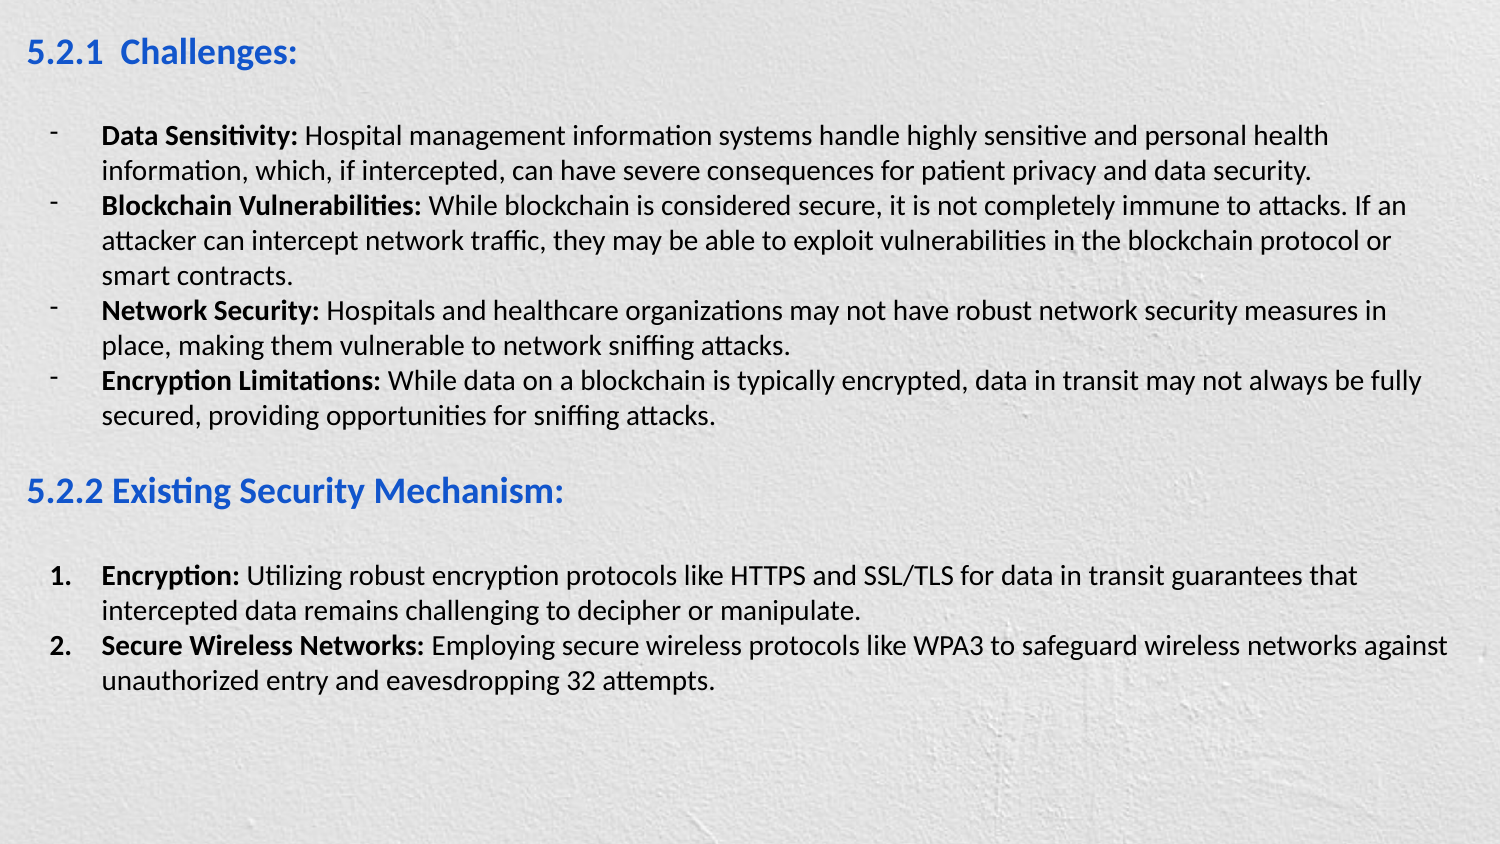

5.2.1  Challenges:

Data Sensitivity: Hospital management information systems handle highly sensitive and personal health information, which, if intercepted, can have severe consequences for patient privacy and data security.
Blockchain Vulnerabilities: While blockchain is considered secure, it is not completely immune to attacks. If an attacker can intercept network traffic, they may be able to exploit vulnerabilities in the blockchain protocol or smart contracts.
Network Security: Hospitals and healthcare organizations may not have robust network security measures in place, making them vulnerable to network sniffing attacks.
Encryption Limitations: While data on a blockchain is typically encrypted, data in transit may not always be fully secured, providing opportunities for sniffing attacks.

5.2.2 Existing Security Mechanism:

Encryption: Utilizing robust encryption protocols like HTTPS and SSL/TLS for data in transit guarantees that intercepted data remains challenging to decipher or manipulate.
Secure Wireless Networks: Employing secure wireless protocols like WPA3 to safeguard wireless networks against unauthorized entry and eavesdropping 32 attempts.